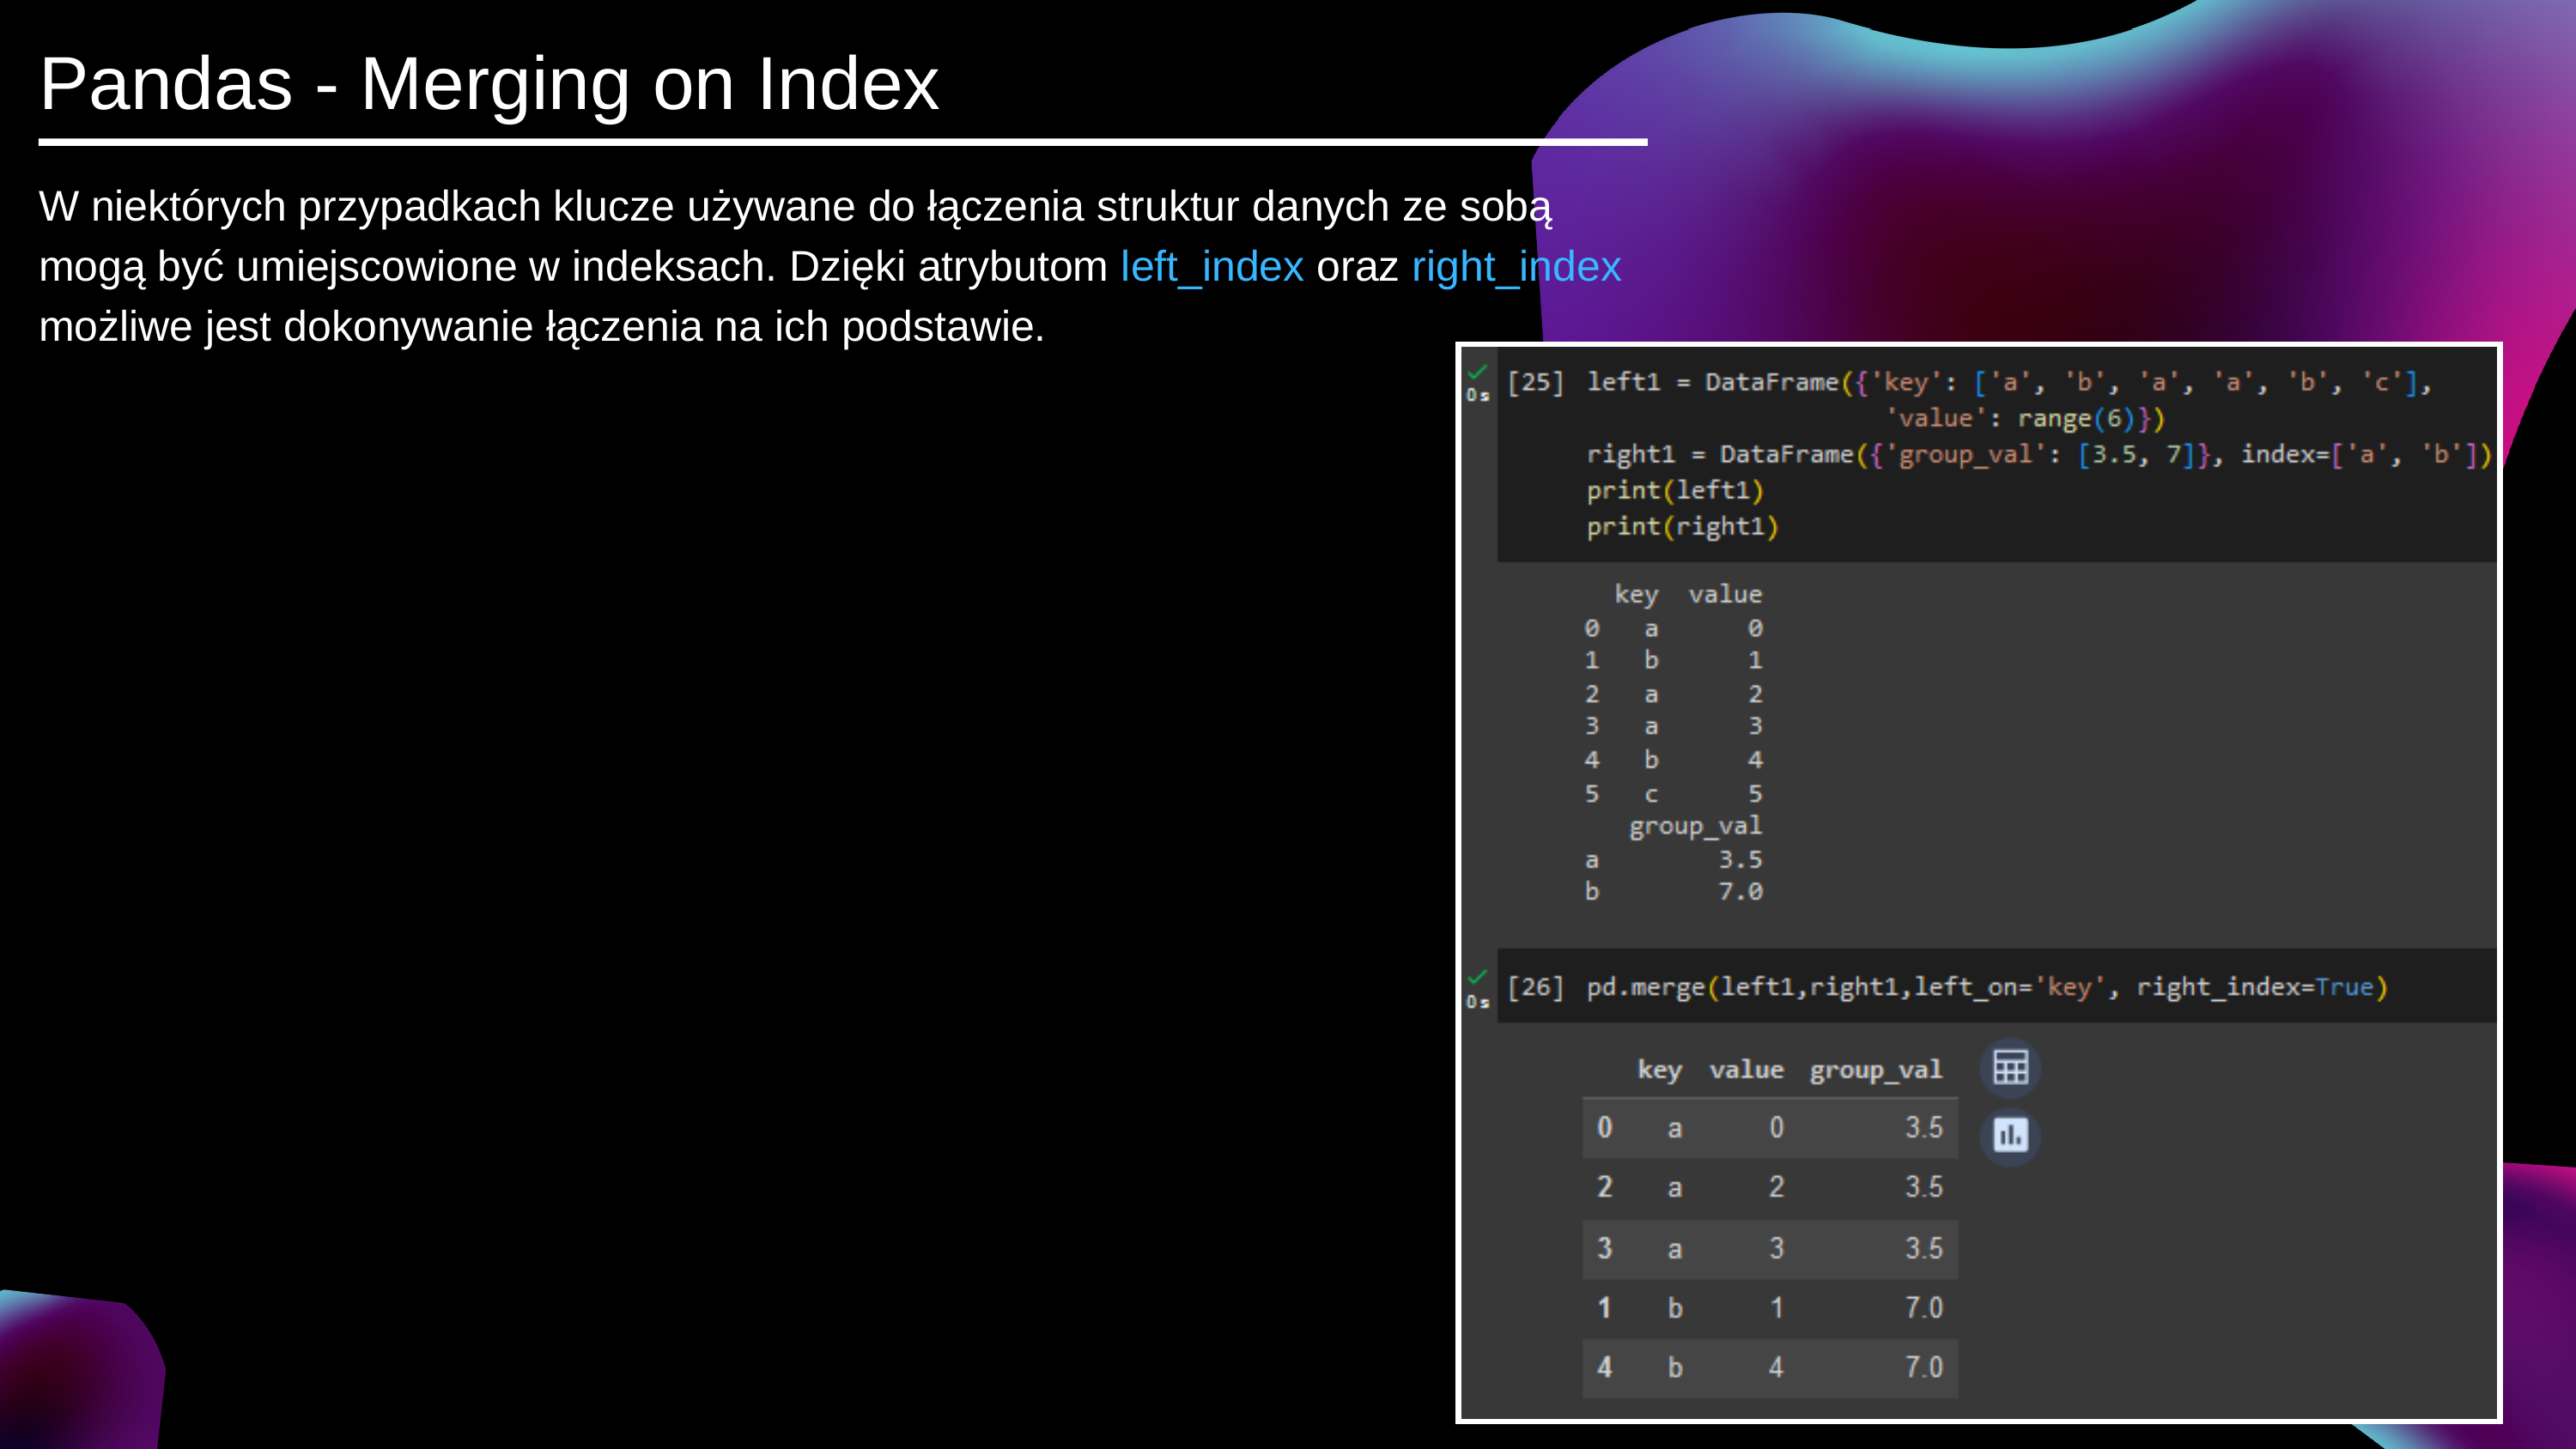

Pandas - Merging on Index

W niektórych przypadkach klucze używane do łączenia struktur danych ze sobą mogą być umiejscowione w indeksach. Dzięki atrybutom left_index oraz right_index możliwe jest dokonywanie łączenia na ich podstawie.